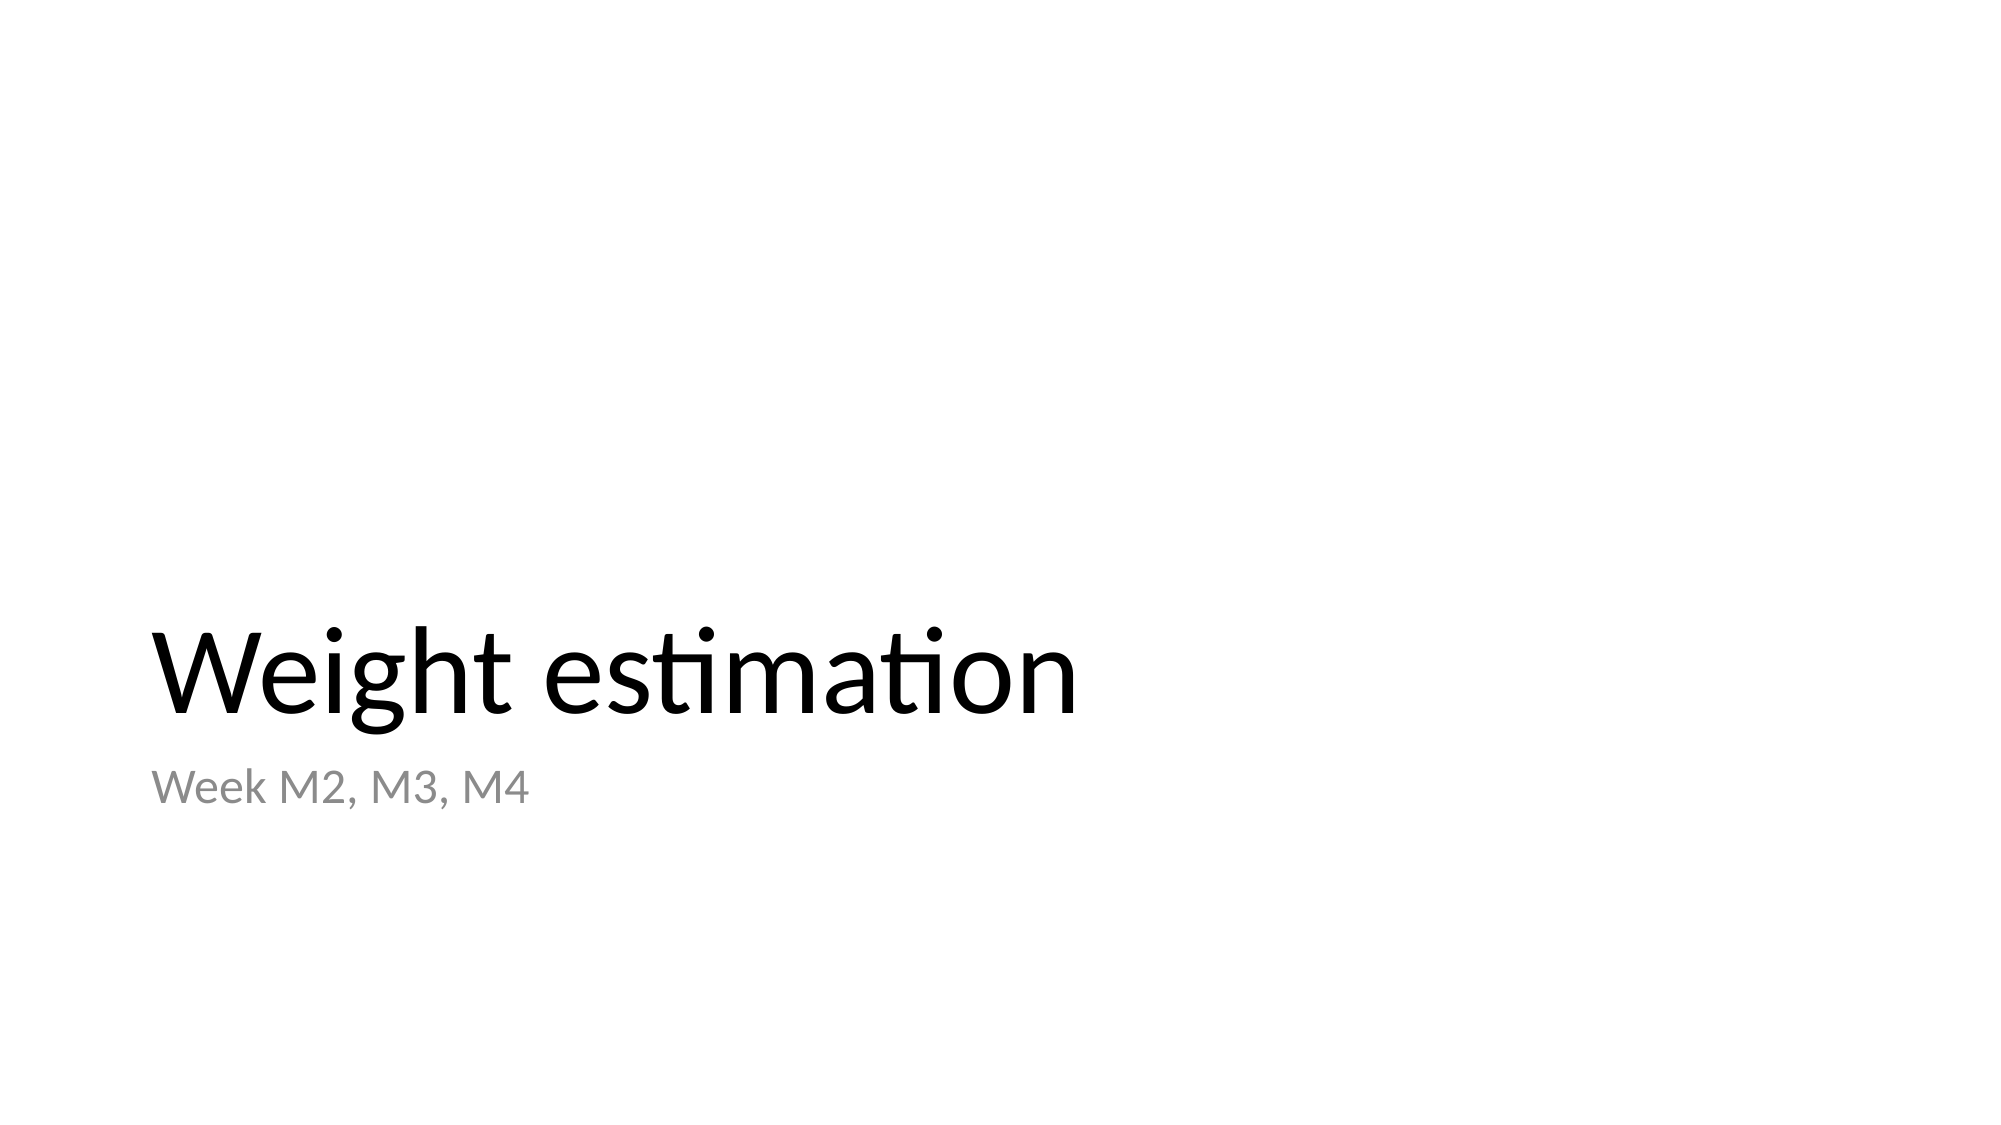

# Weight estimation
Week M2, M3, M4